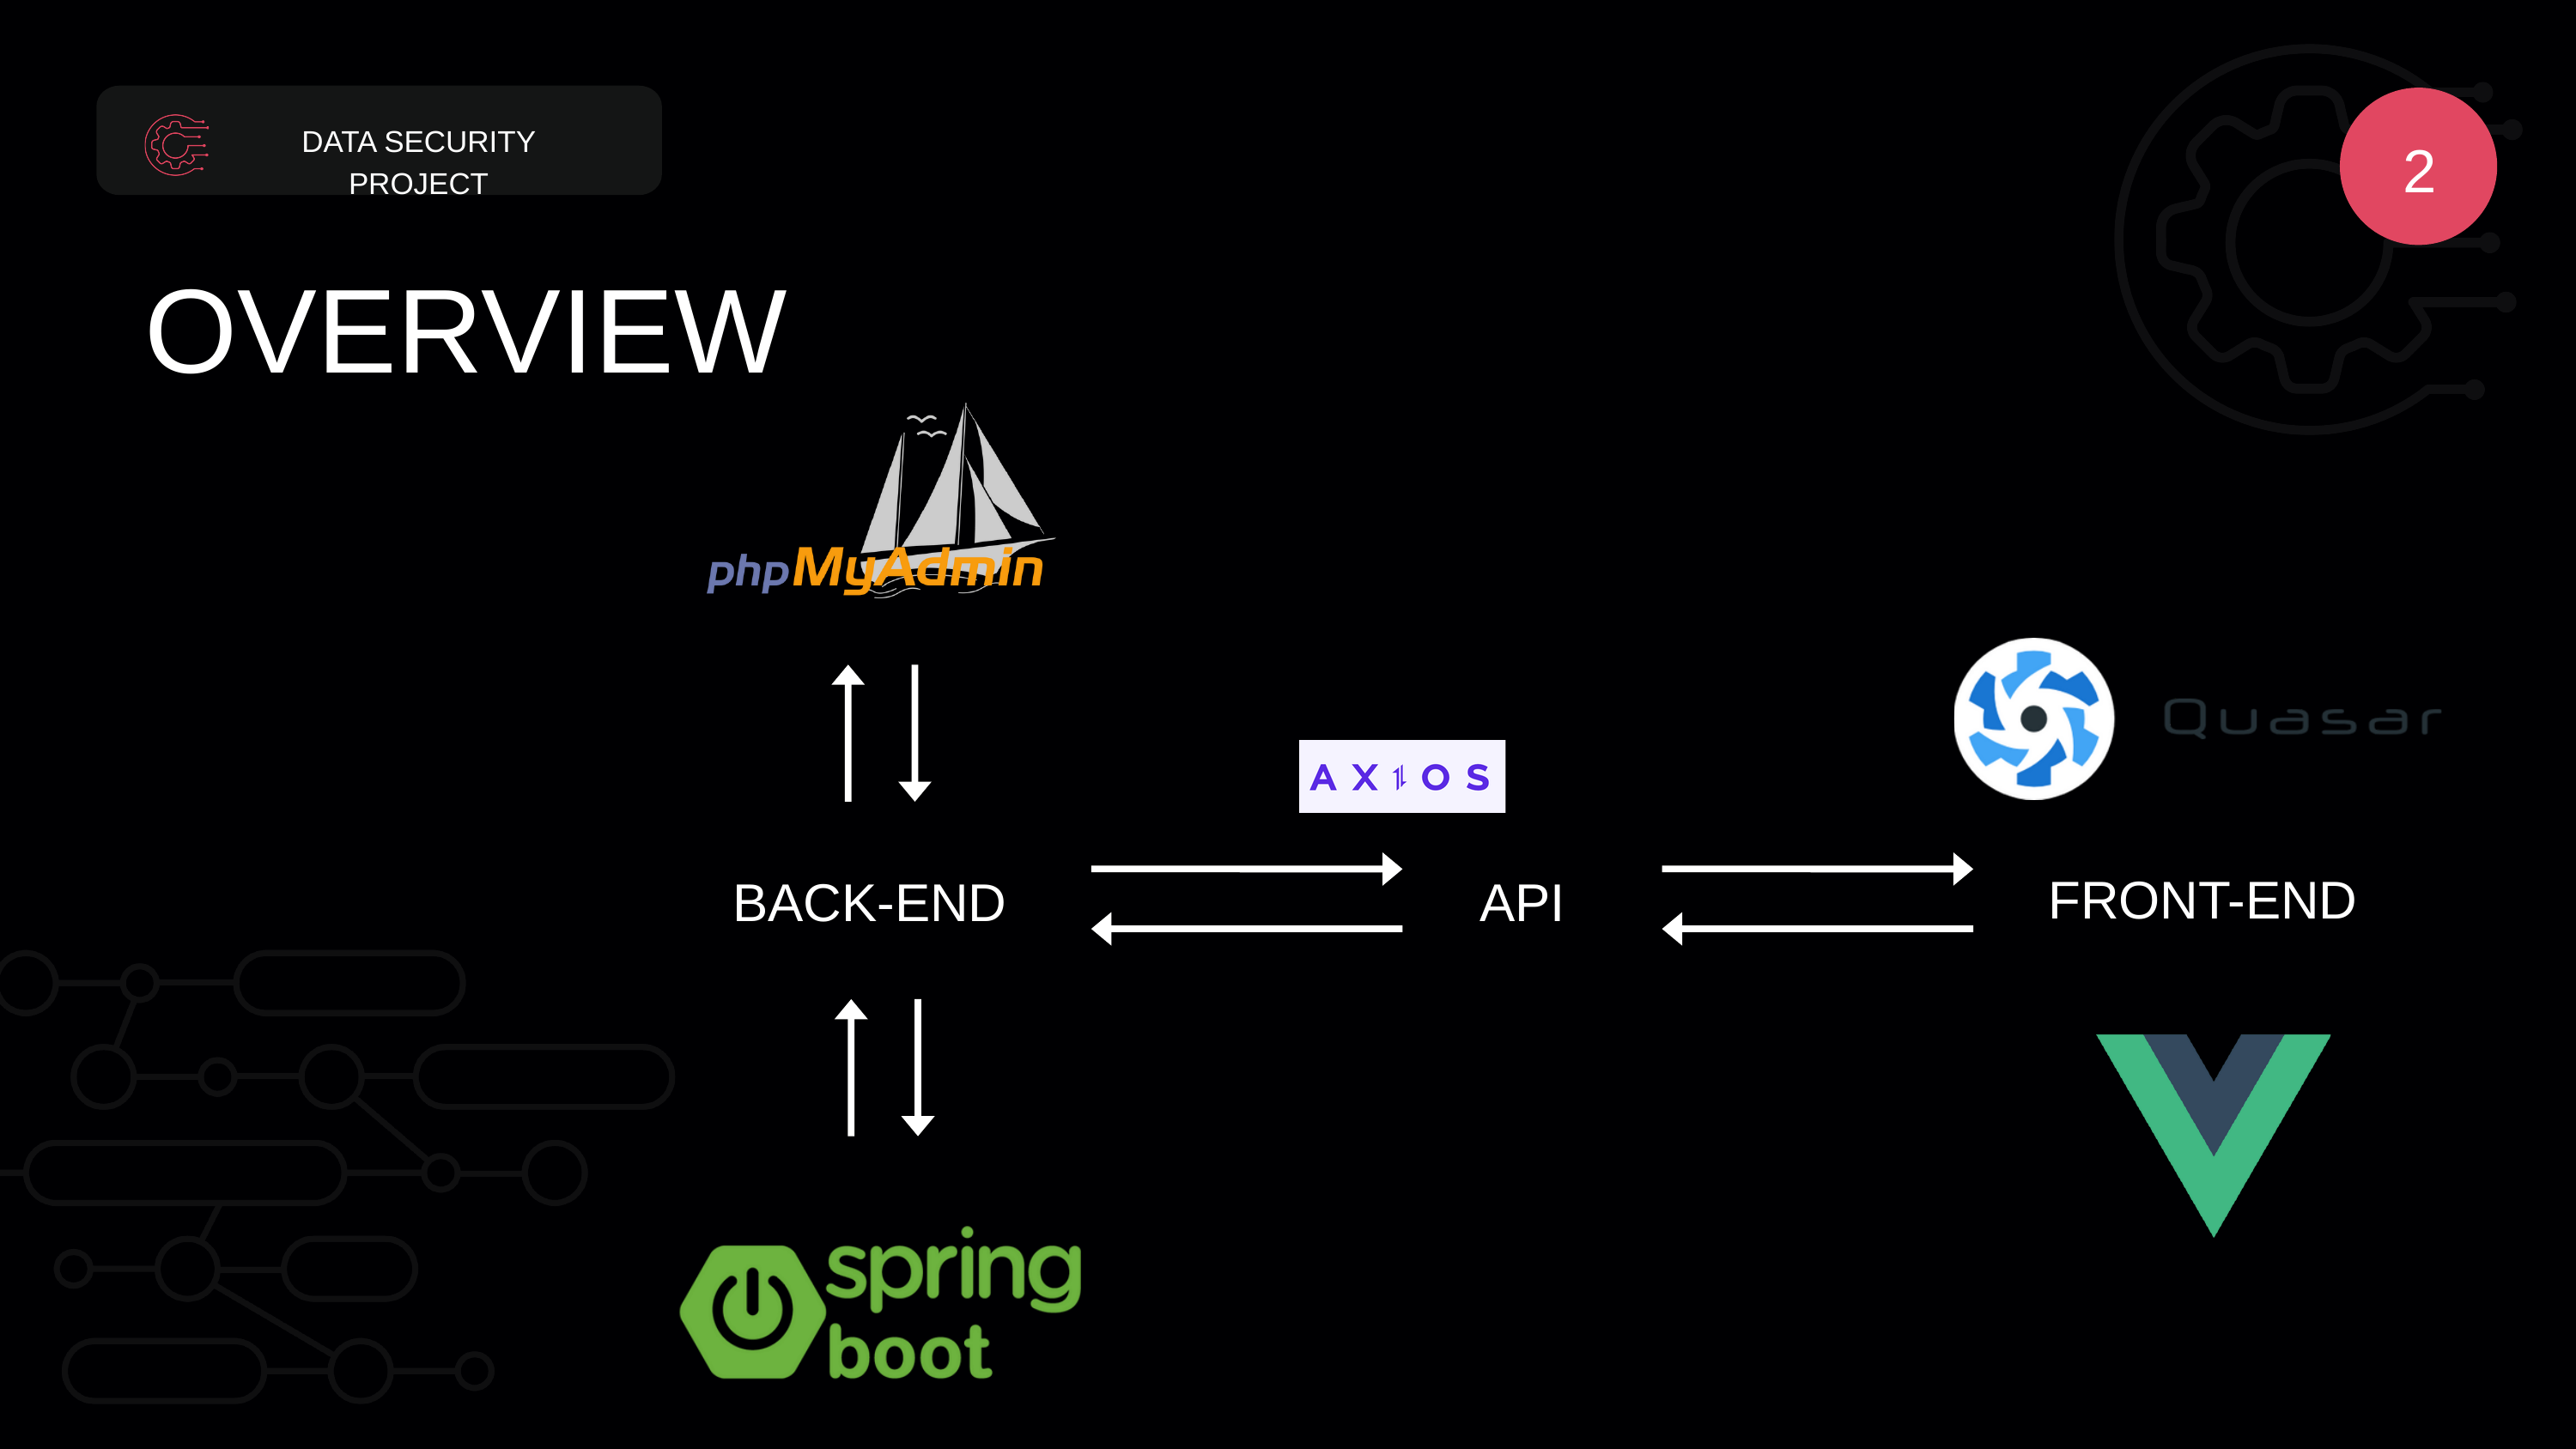

DATA SECURITY PROJECT

2
OVERVIEW

FRONT-END
BACK-END
API